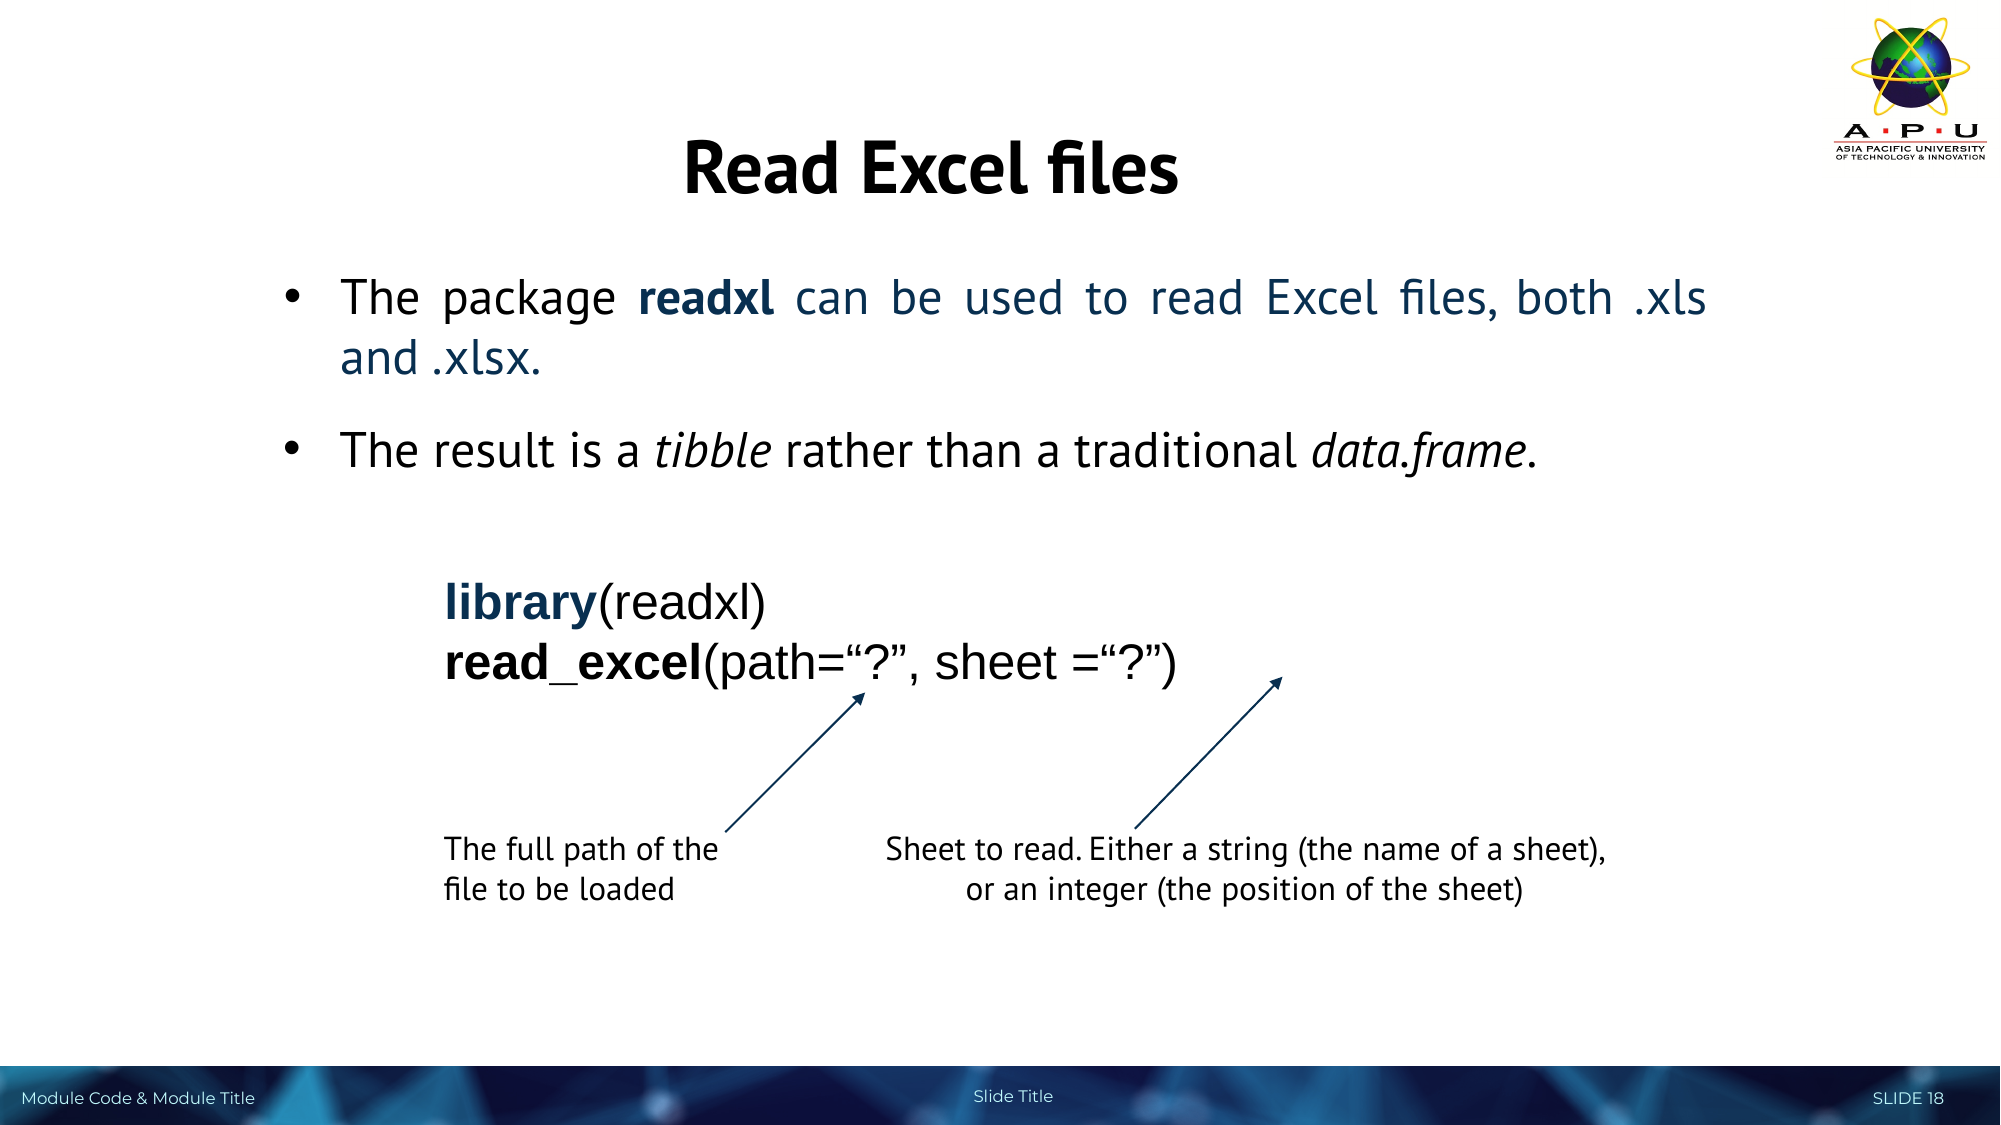

Read Excel files
The package readxl can be used to read Excel files, both .xls and .xlsx.
The result is a tibble rather than a traditional data.frame.
library(readxl)
read_excel(path=“?”, sheet =“?”)
The full path of the file to be loaded
Sheet to read. Either a string (the name of a sheet), or an integer (the position of the sheet)